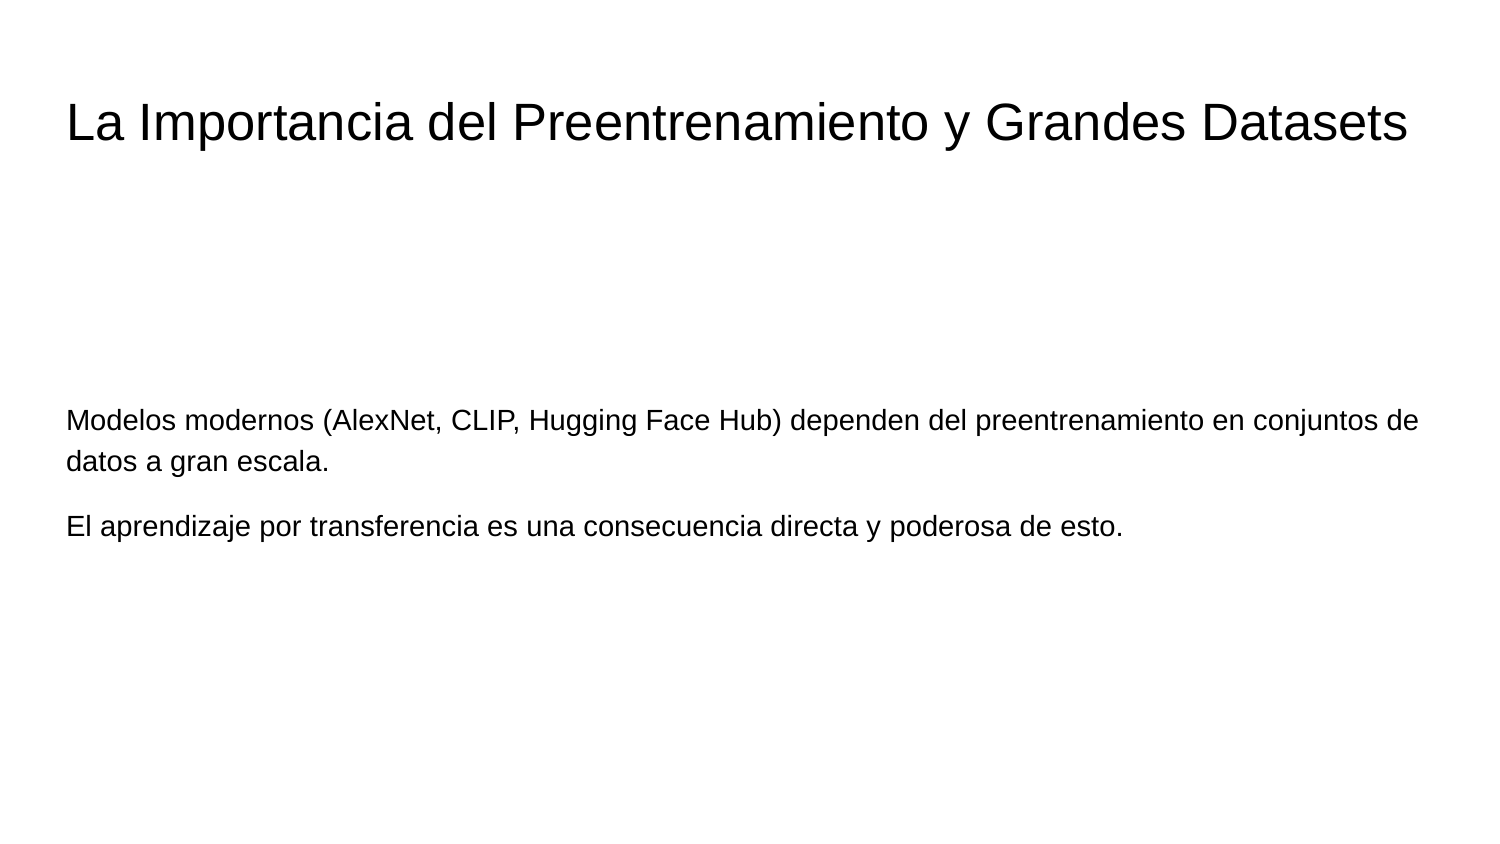

# La Importancia del Preentrenamiento y Grandes Datasets
Modelos modernos (AlexNet, CLIP, Hugging Face Hub) dependen del preentrenamiento en conjuntos de datos a gran escala.
El aprendizaje por transferencia es una consecuencia directa y poderosa de esto.